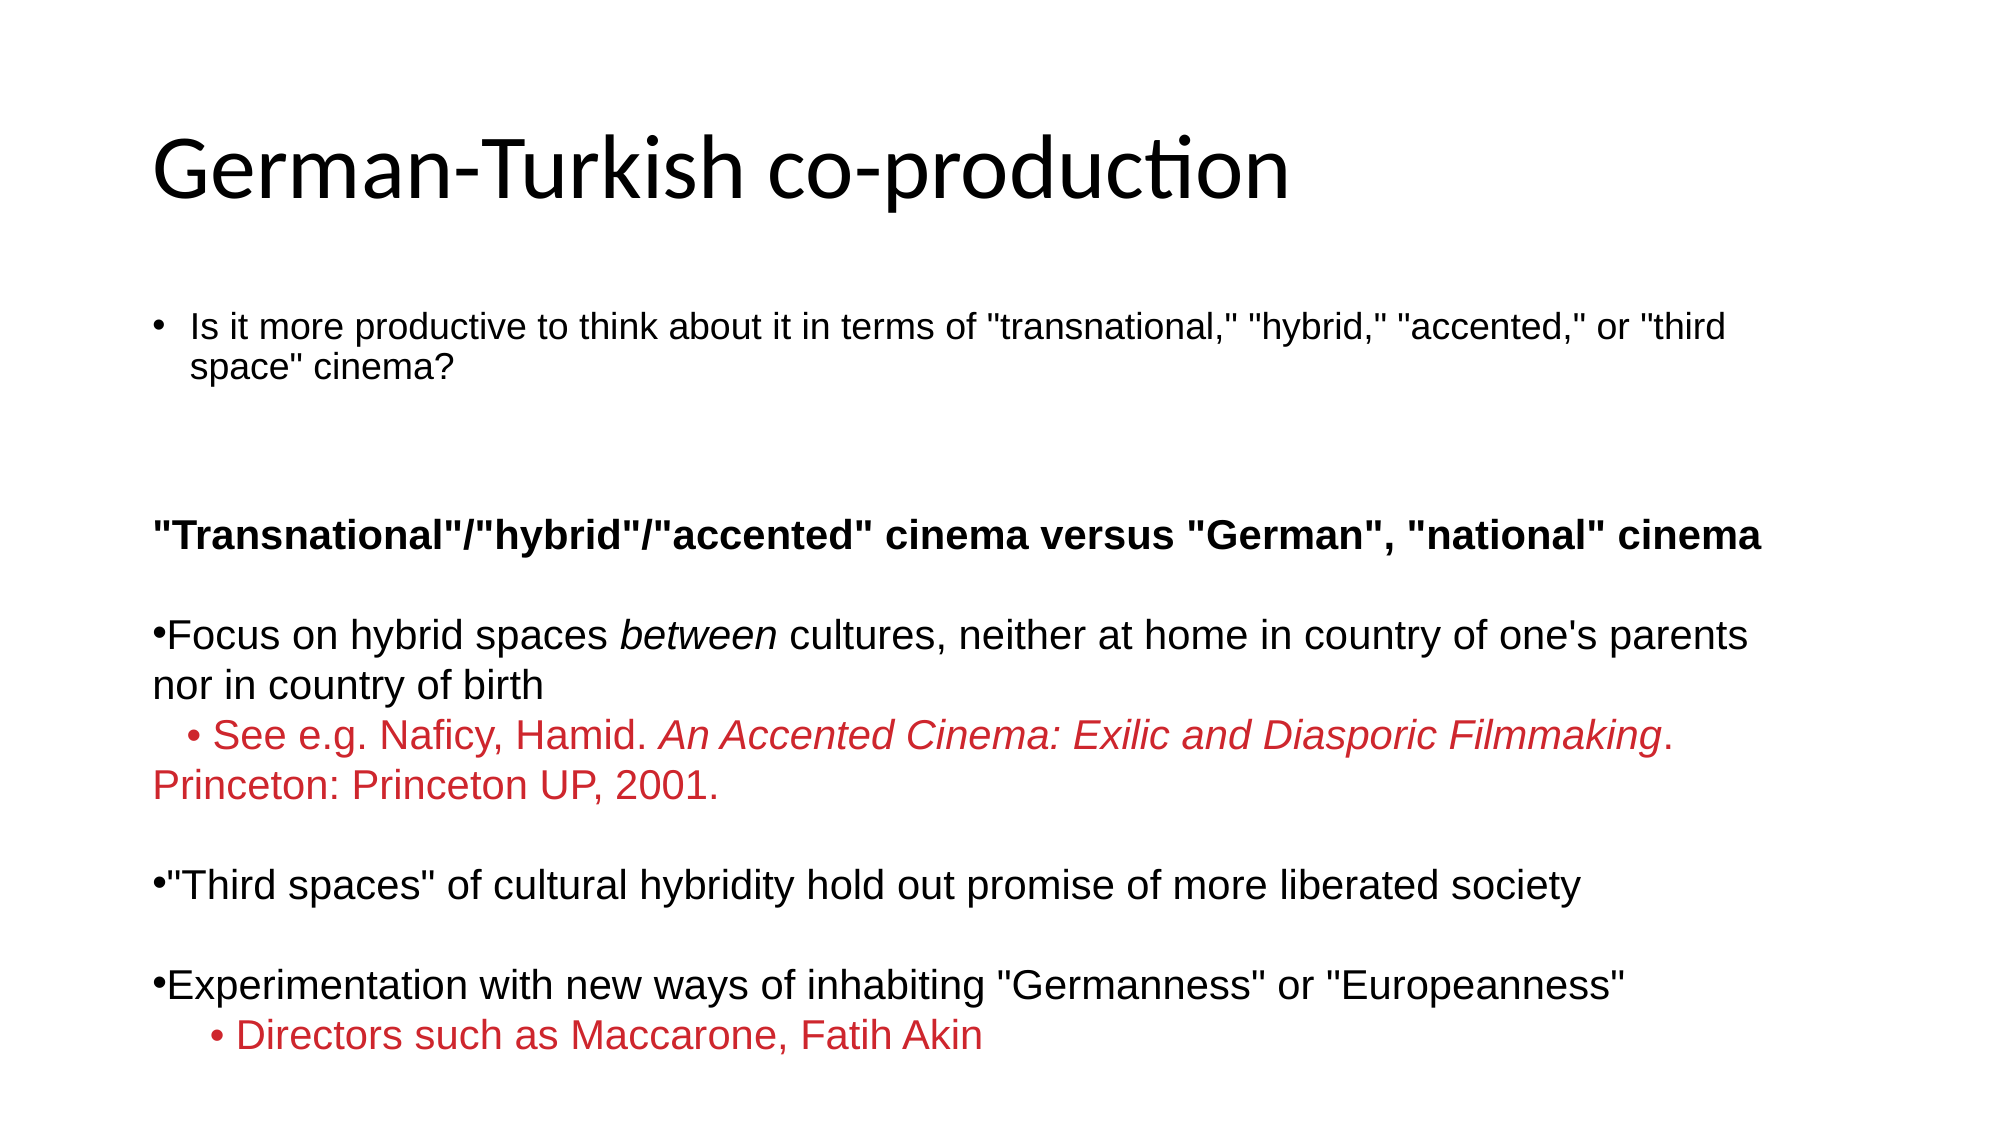

# German-Turkish co-production
Is it more productive to think about it in terms of "transnational," "hybrid," "accented," or "third space" cinema?

"Transnational"/"hybrid"/"accented" cinema versus "German", "national" cinema

Focus on hybrid spaces between cultures, neither at home in country of one's parents nor in country of birth
   • See e.g. Naficy, Hamid. An Accented Cinema: Exilic and Diasporic Filmmaking. Princeton: Princeton UP, 2001.

"Third spaces" of cultural hybridity hold out promise of more liberated society

Experimentation with new ways of inhabiting "Germanness" or "Europeanness"
     • Directors such as Maccarone, Fatih Akin